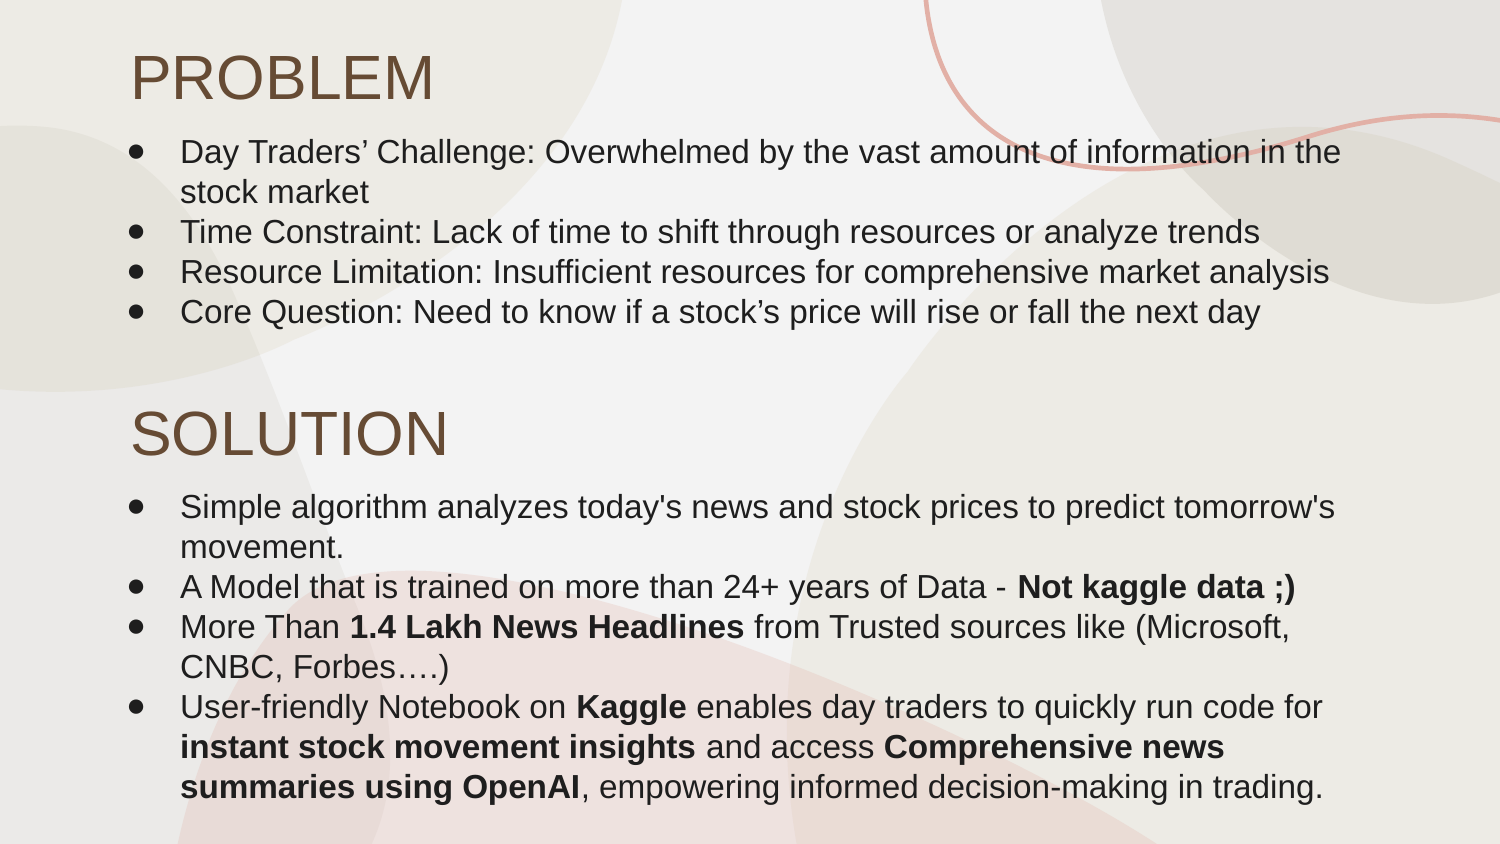

# PROBLEM
Day Traders’ Challenge: Overwhelmed by the vast amount of information in the stock market
Time Constraint: Lack of time to shift through resources or analyze trends
Resource Limitation: Insufficient resources for comprehensive market analysis
Core Question: Need to know if a stock’s price will rise or fall the next day

SOLUTION
Simple algorithm analyzes today's news and stock prices to predict tomorrow's movement.
A Model that is trained on more than 24+ years of Data - Not kaggle data ;)
More Than 1.4 Lakh News Headlines from Trusted sources like (Microsoft, CNBC, Forbes….)
User-friendly Notebook on Kaggle enables day traders to quickly run code for instant stock movement insights and access Comprehensive news summaries using OpenAI, empowering informed decision-making in trading.